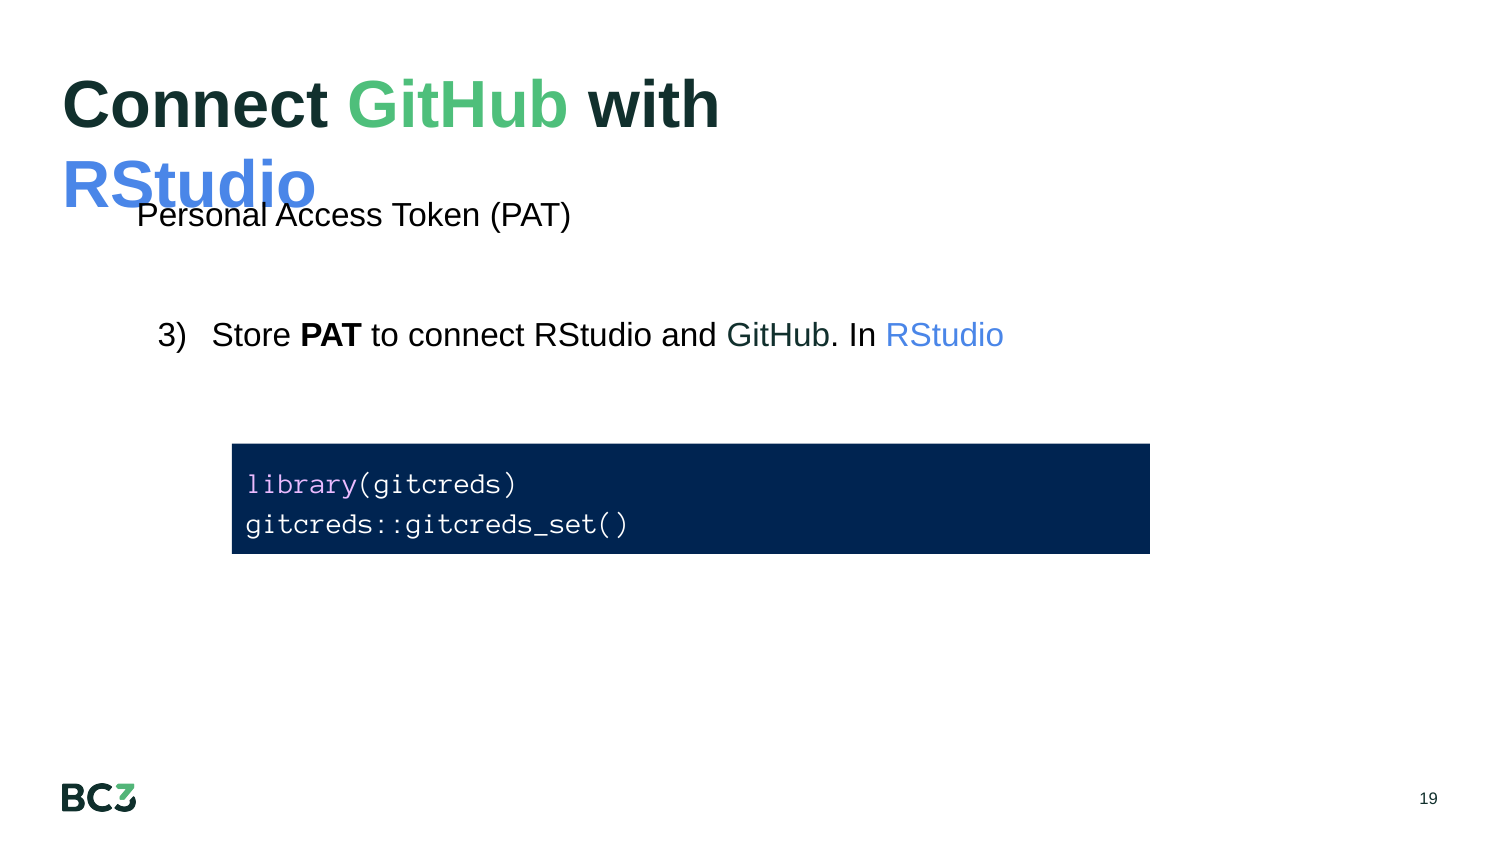

# Connect GitHub with RStudio
Sign in for GitHub
Create a PAT for GitHub. In RStudio

Store PAT to connect RStudio and GitHub. In RStudio
Personal Access Token (PAT)
library(gitcreds)
gitcreds::gitcreds_set()
19